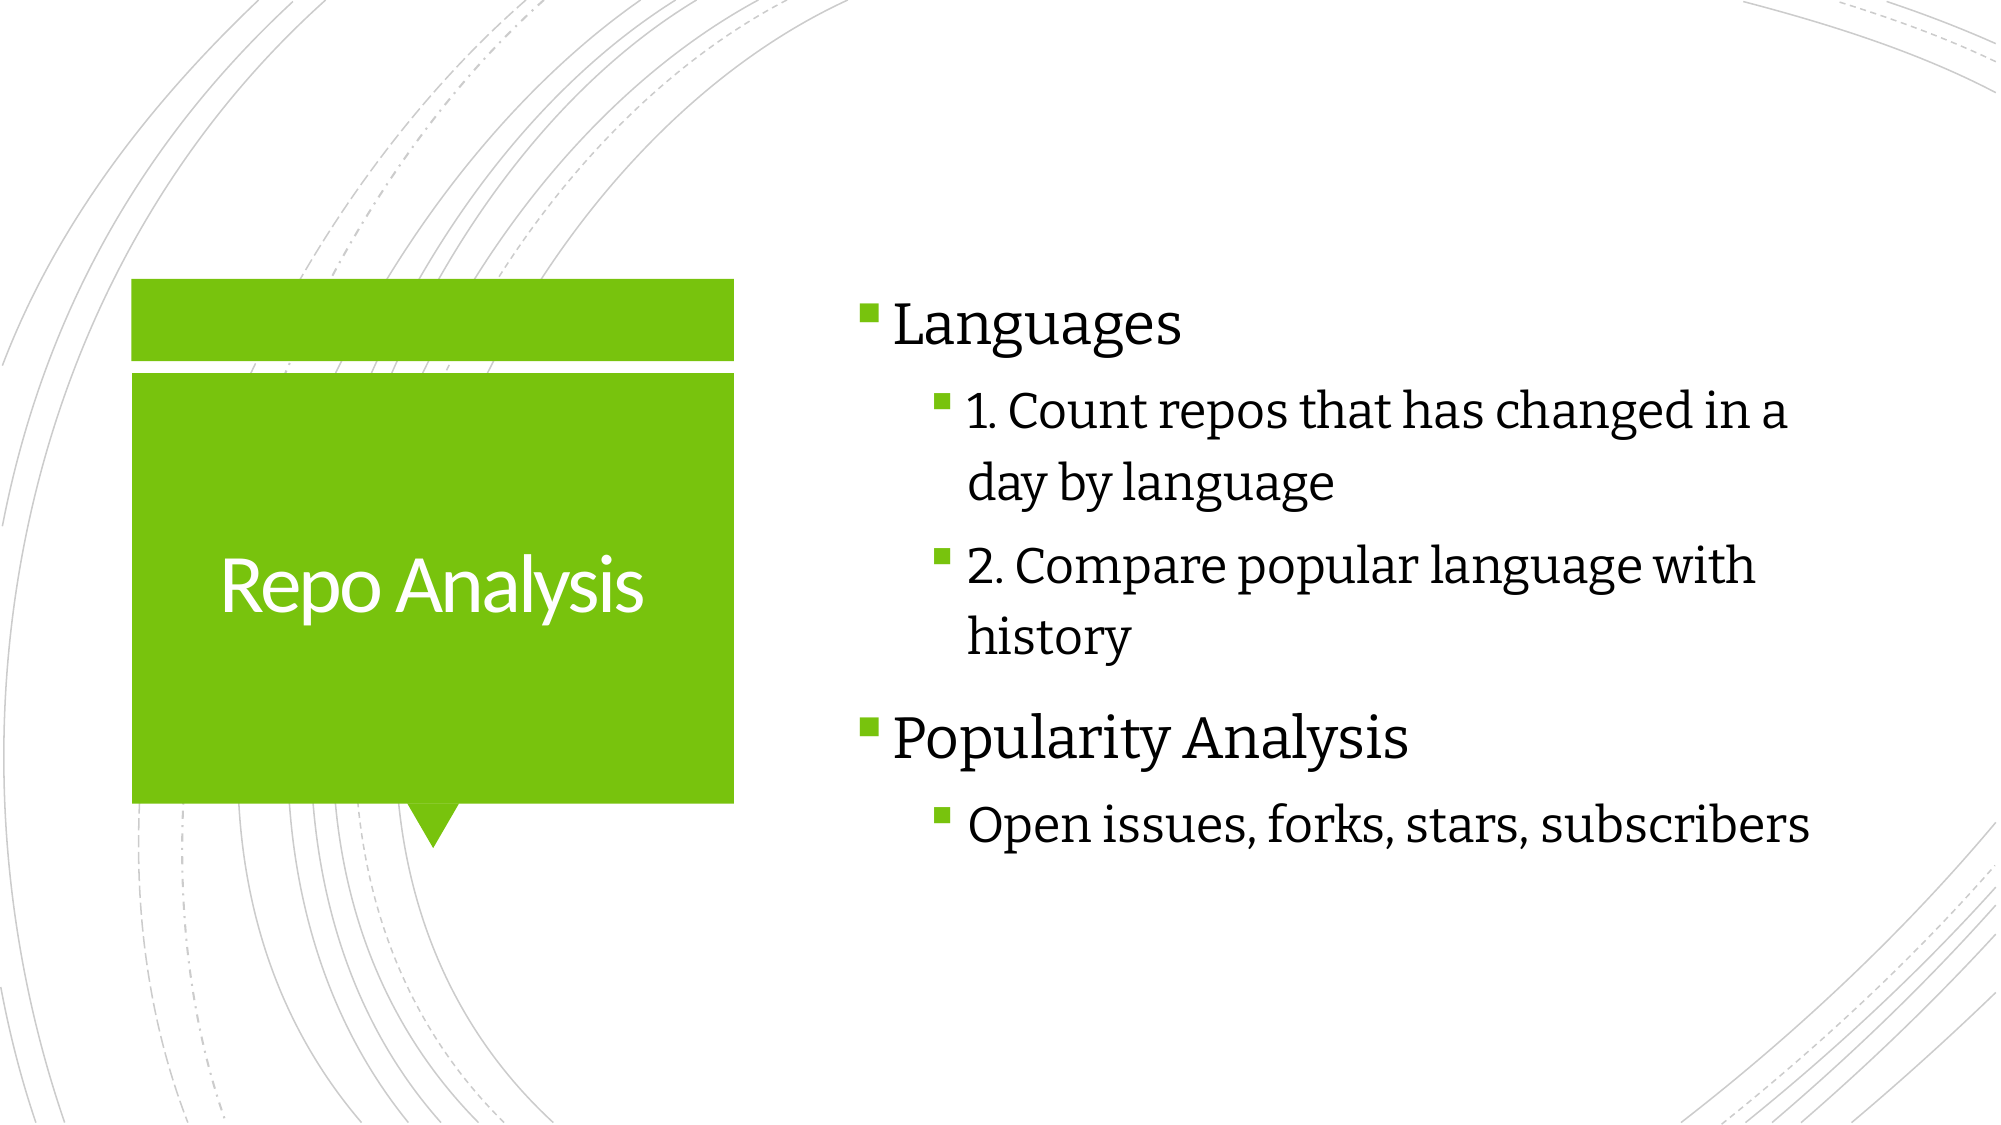

Languages
1. Count repos that has changed in a day by language
2. Compare popular language with history
Popularity Analysis
Open issues, forks, stars, subscribers
# Repo Analysis